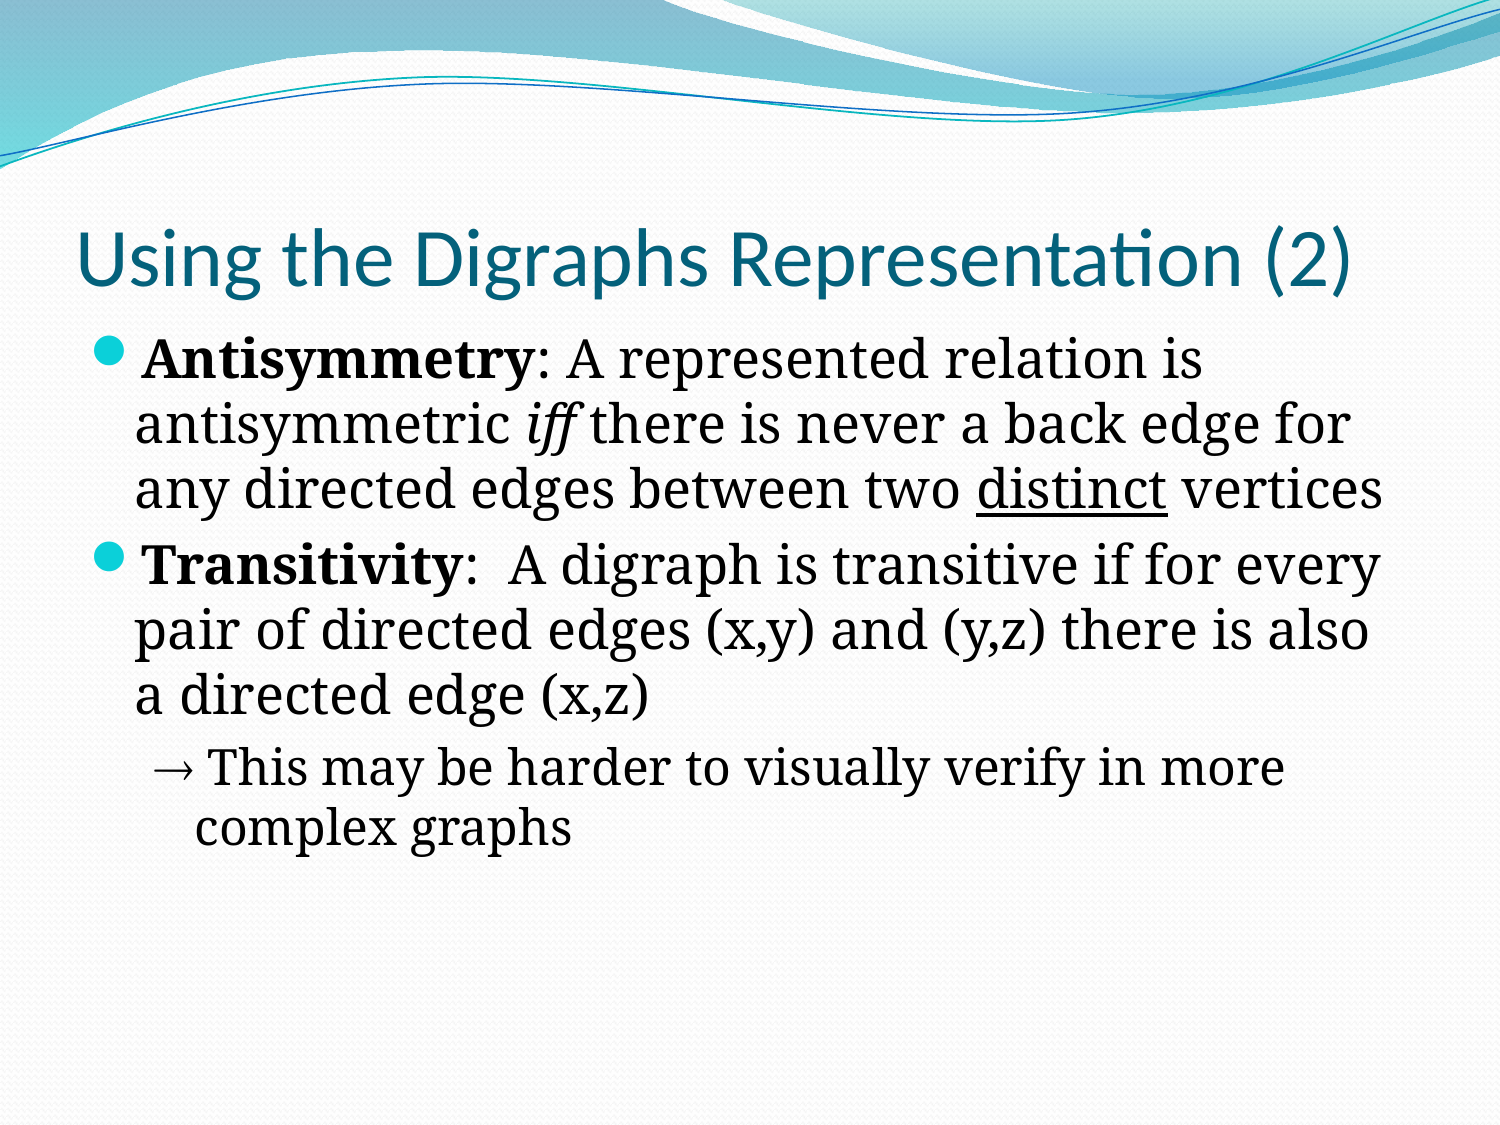

# Using the Digraphs Representation (2)
Antisymmetry: A represented relation is antisymmetric iff there is never a back edge for any directed edges between two distinct vertices
Transitivity:  A digraph is transitive if for every pair of directed edges (x,y) and (y,z) there is also a directed edge (x,z)
→ This may be harder to visually verify in more complex graphs